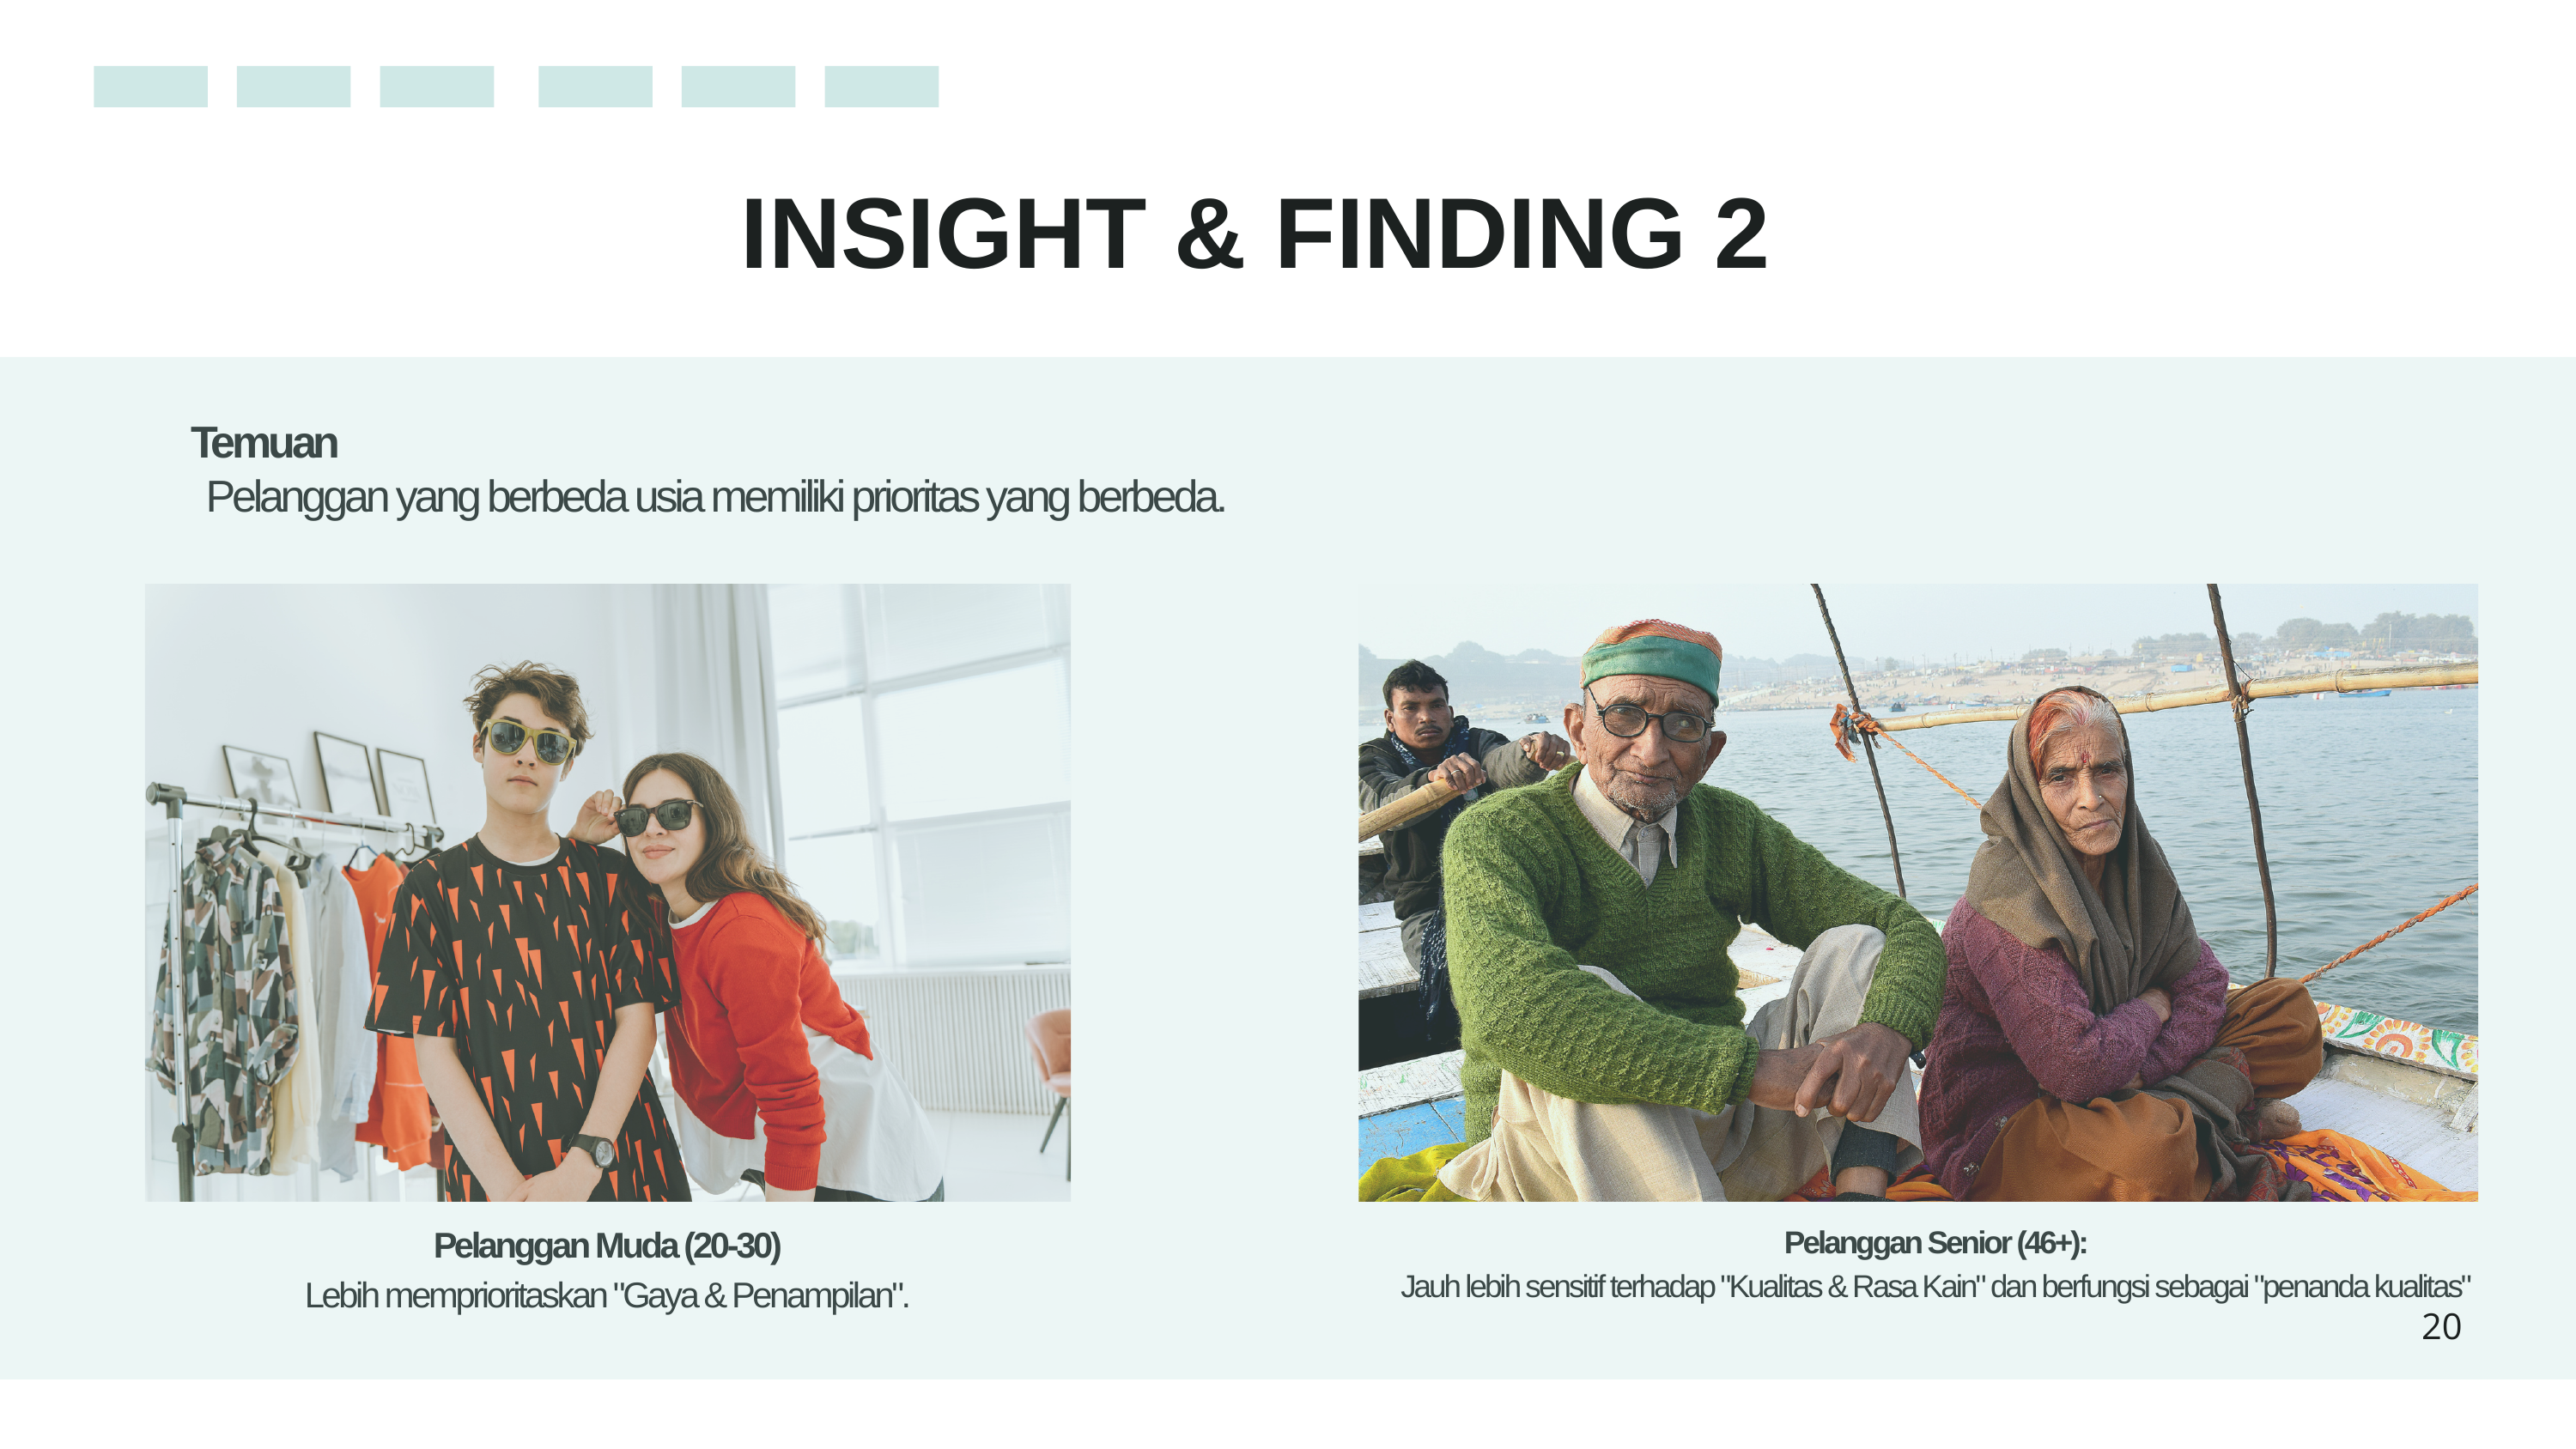

INSIGHT & FINDING 2

Temuan
Pelanggan yang berbeda usia memiliki prioritas yang berbeda.

Pelanggan Senior (46+):
Jauh lebih sensitif terhadap "Kualitas & Rasa Kain" dan berfungsi sebagai "penanda kualitas"
Pelanggan Muda (20-30)
Lebih memprioritaskan "Gaya & Penampilan".
20